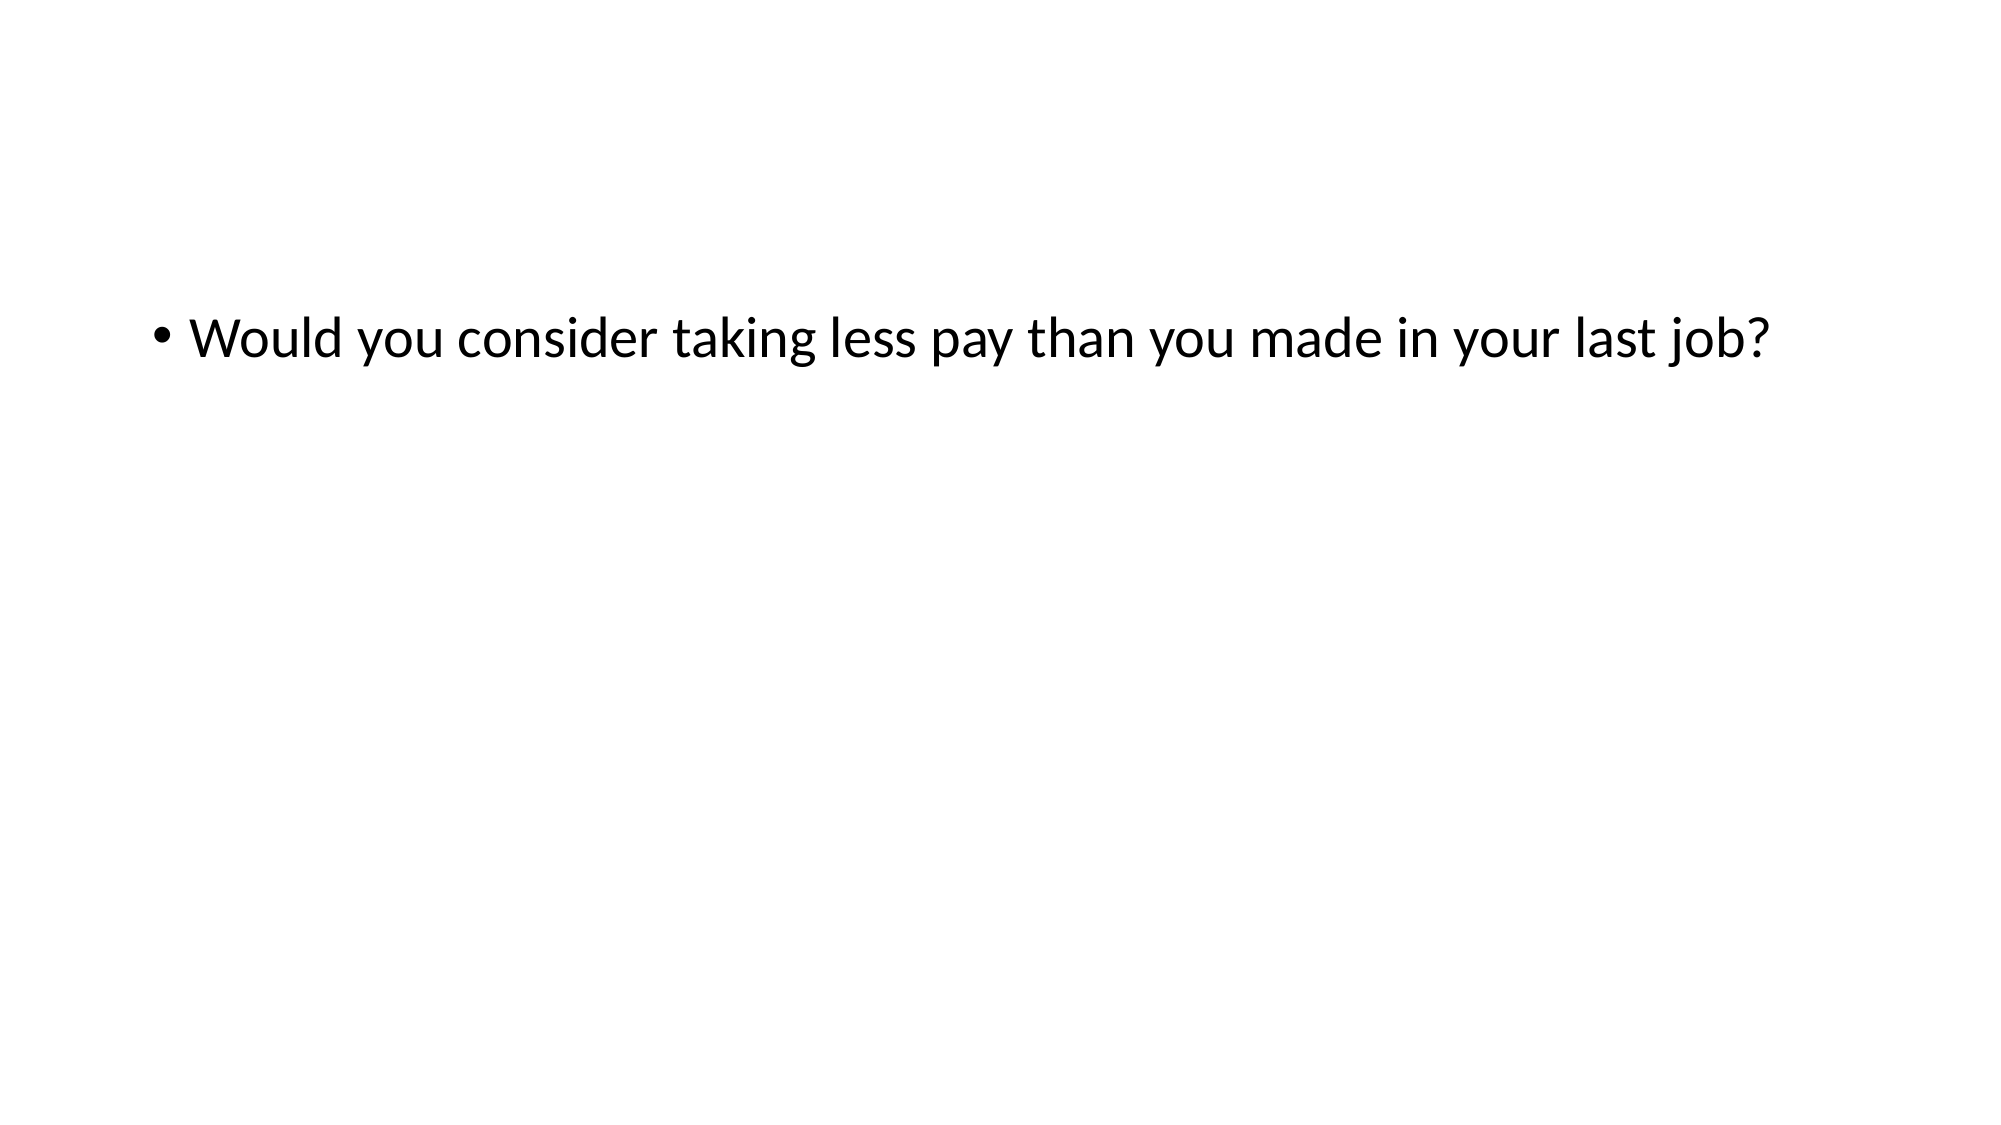

#
Would you consider taking less pay than you made in your last job?